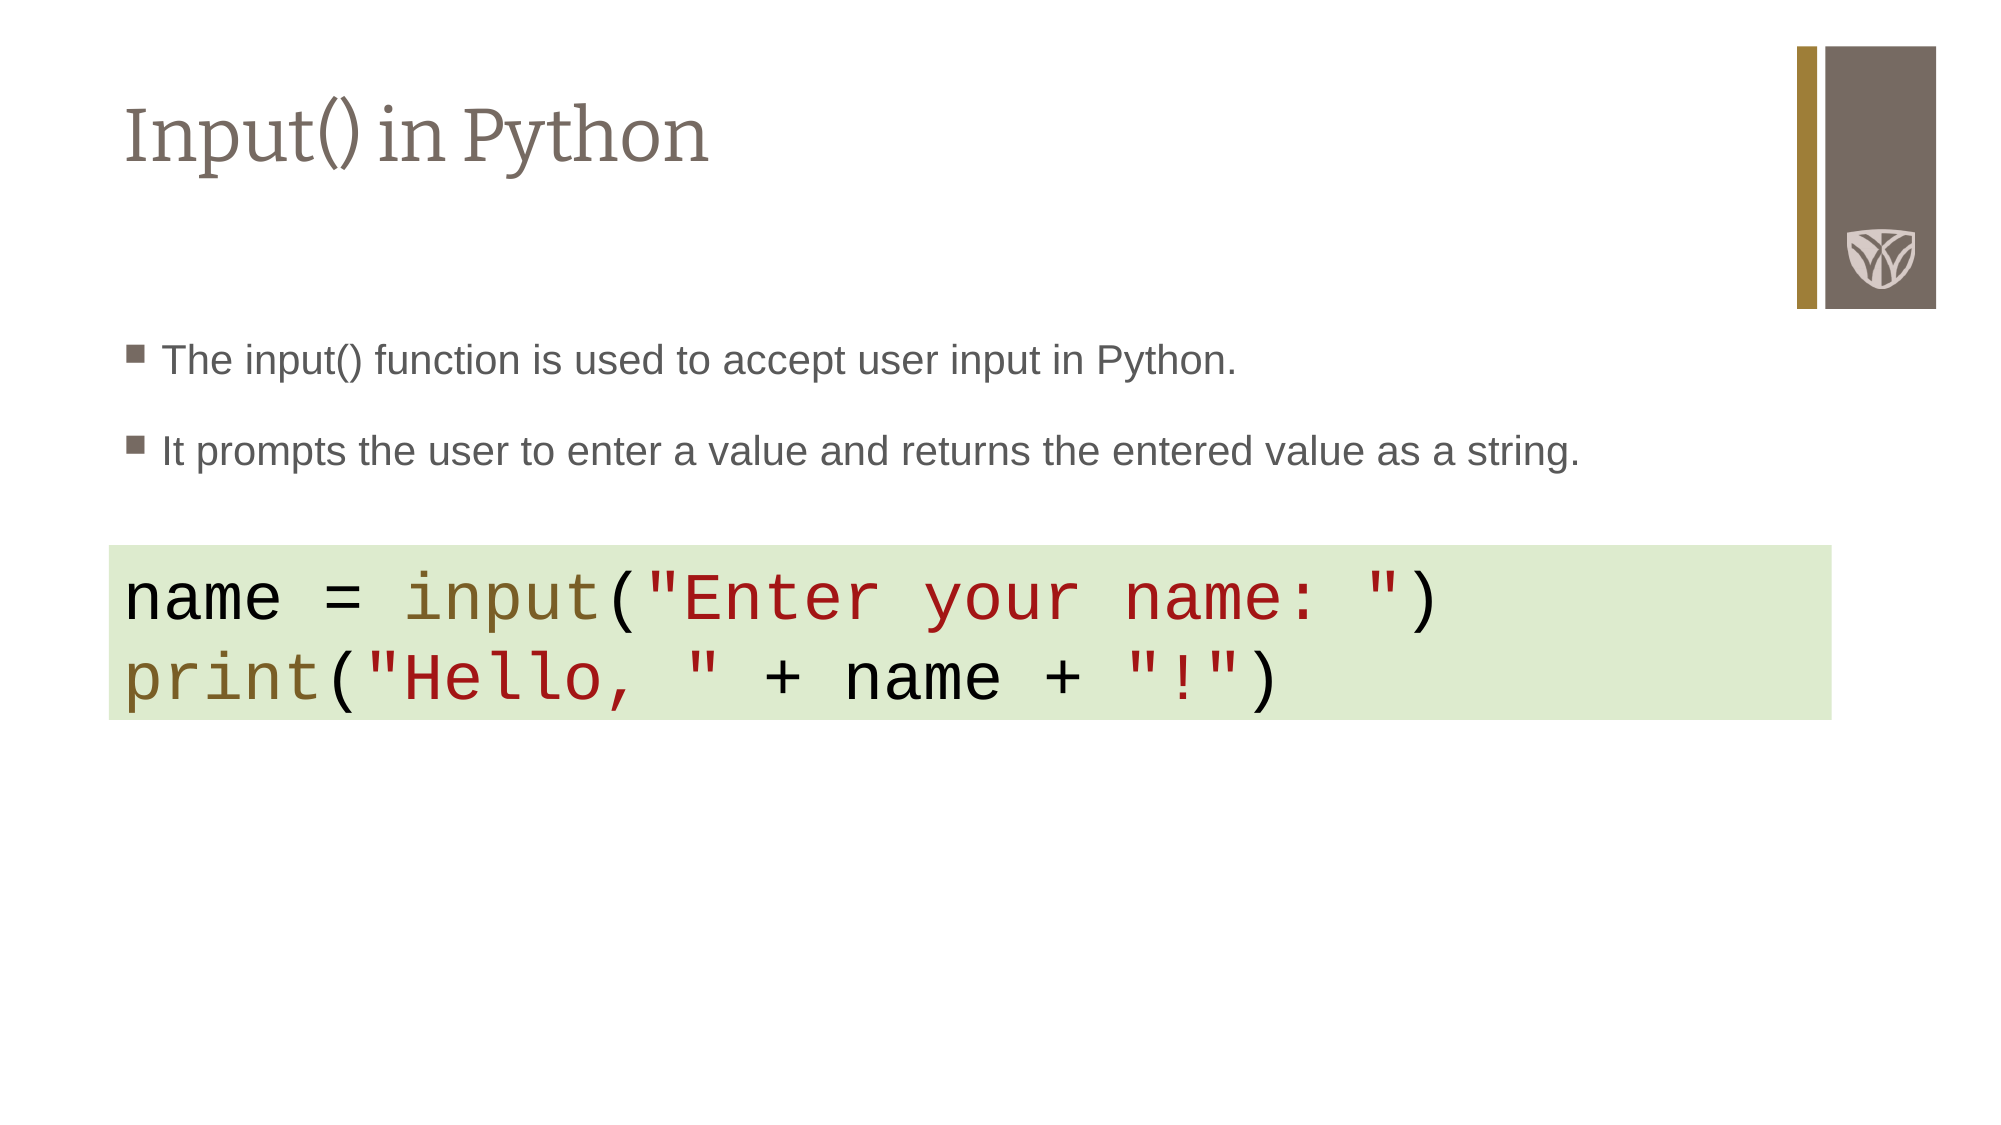

# Input() in Python
The input() function is used to accept user input in Python.
It prompts the user to enter a value and returns the entered value as a string.
name = input("Enter your name: ")
print("Hello, " + name + "!")
26